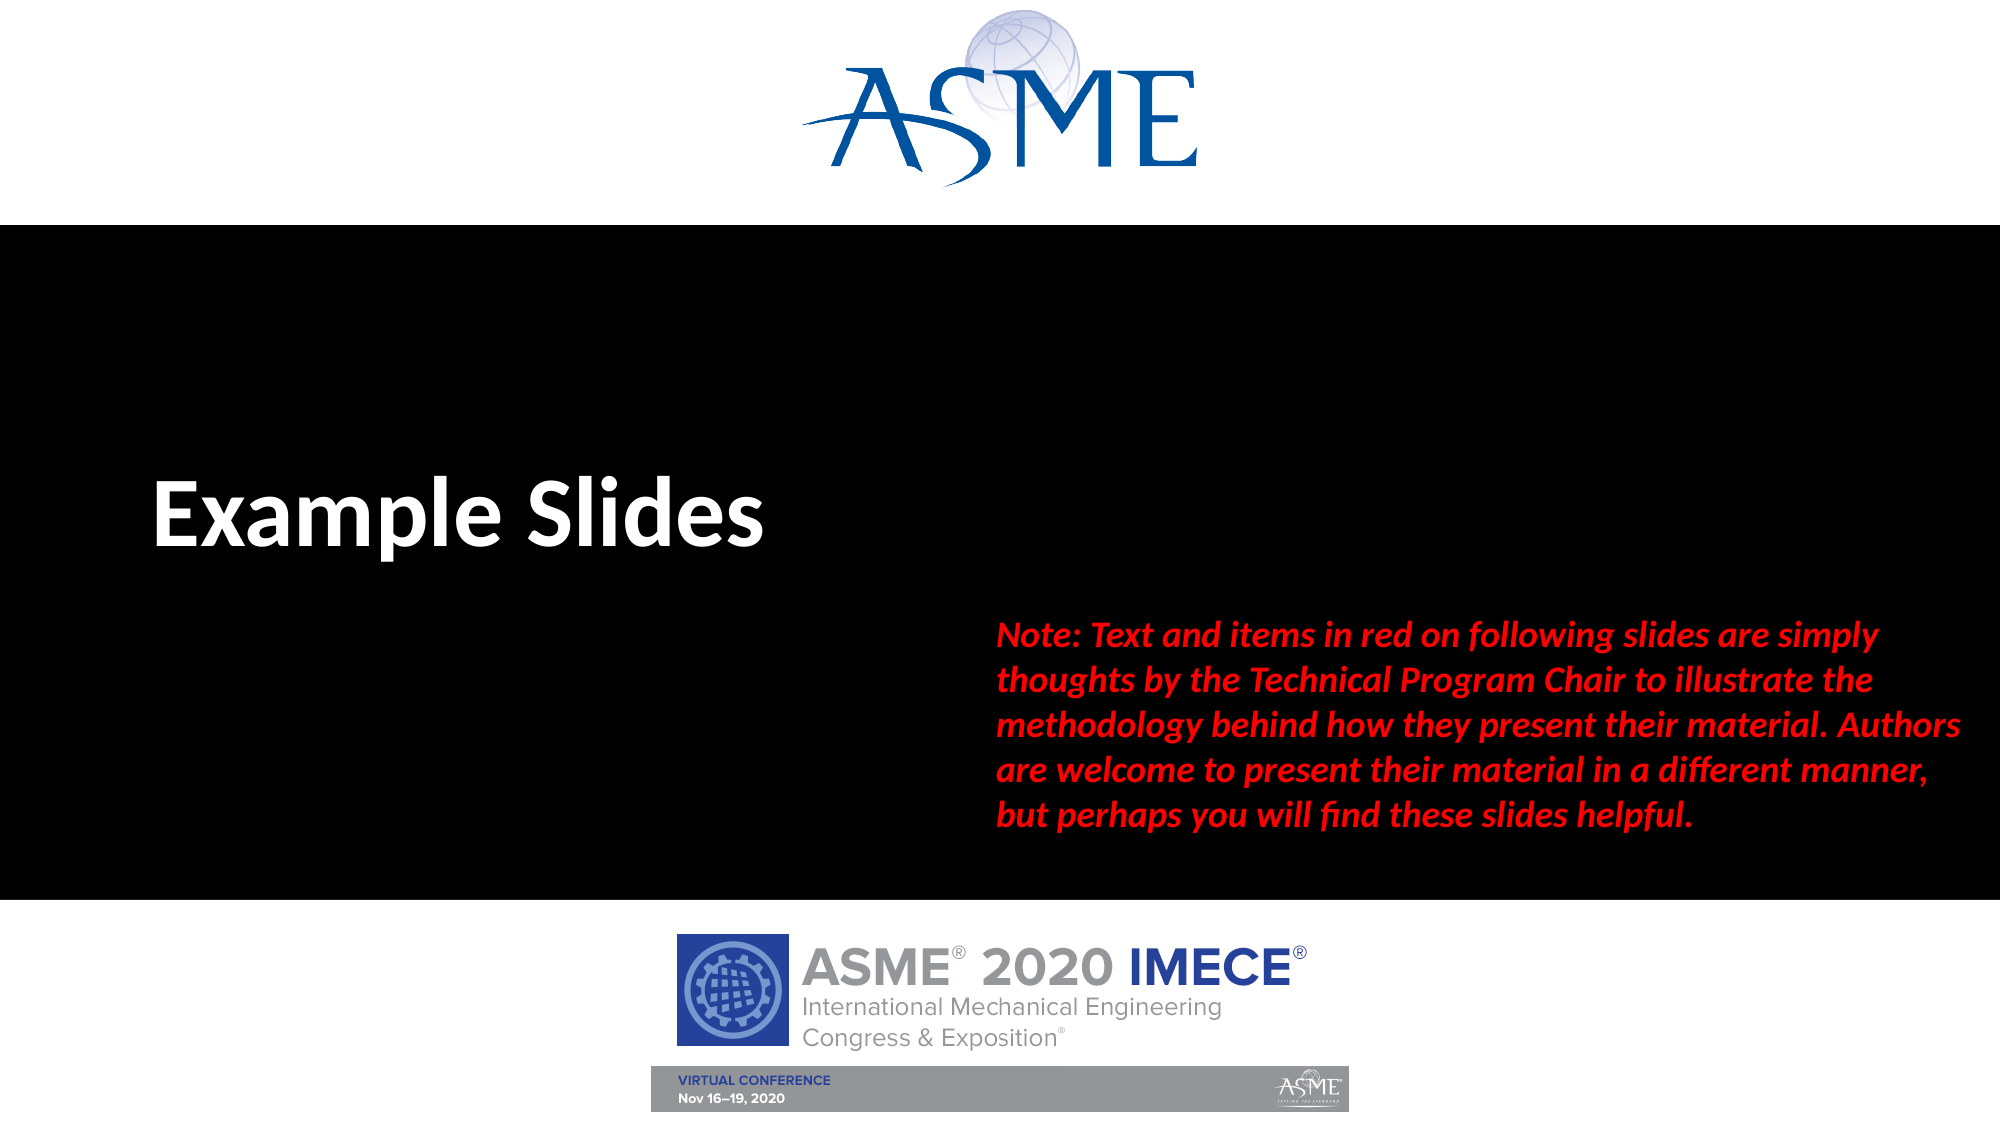

# Example Slides
Note: Text and items in red on following slides are simply thoughts by the Technical Program Chair to illustrate the methodology behind how they present their material. Authors are welcome to present their material in a different manner, but perhaps you will find these slides helpful.